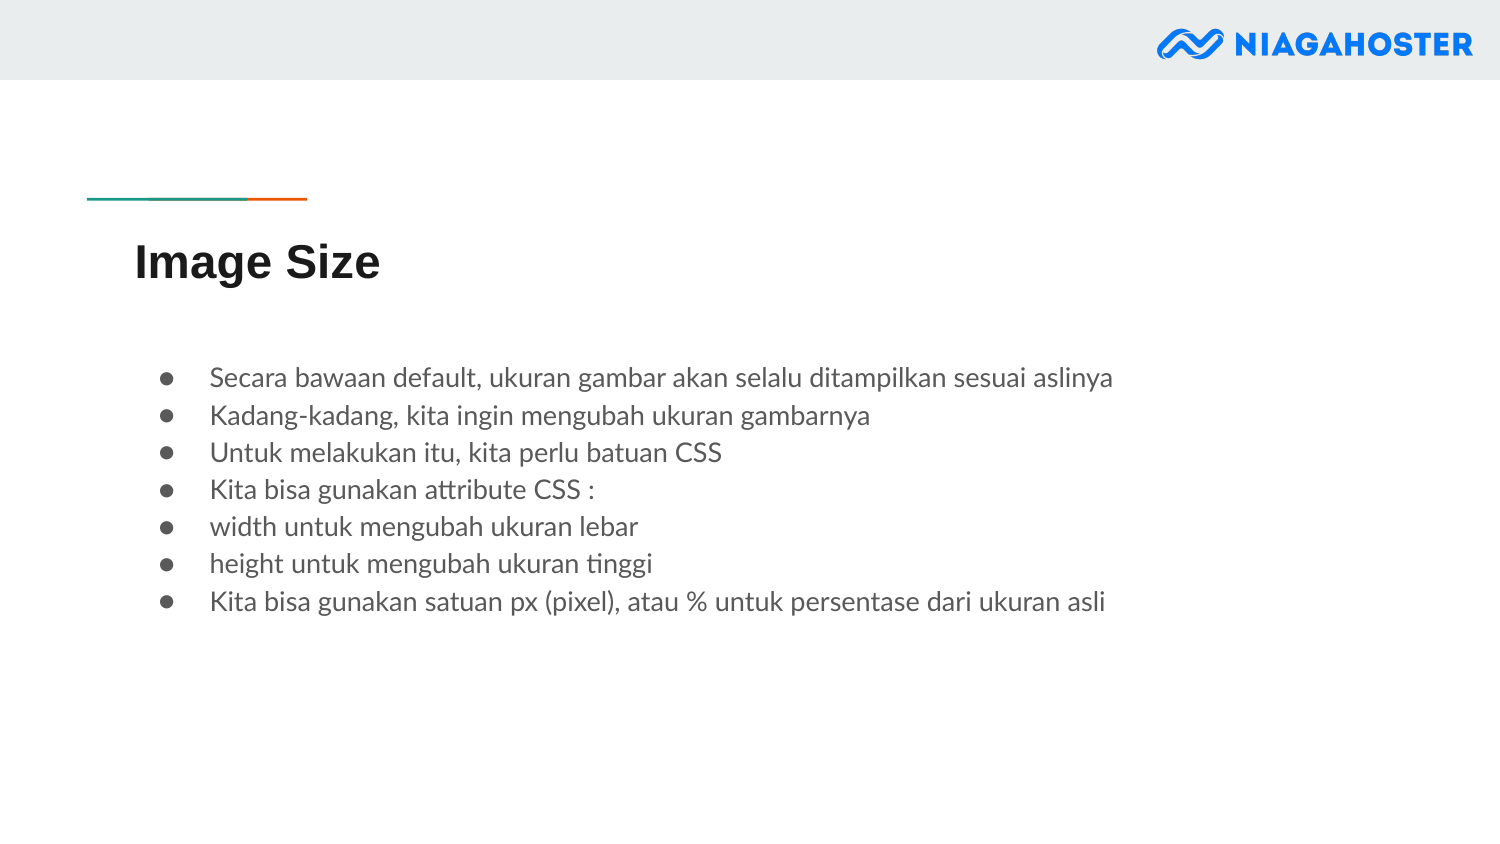

# Image Size
Secara bawaan default, ukuran gambar akan selalu ditampilkan sesuai aslinya
Kadang-kadang, kita ingin mengubah ukuran gambarnya
Untuk melakukan itu, kita perlu batuan CSS
Kita bisa gunakan attribute CSS :
width untuk mengubah ukuran lebar
height untuk mengubah ukuran tinggi
Kita bisa gunakan satuan px (pixel), atau % untuk persentase dari ukuran asli